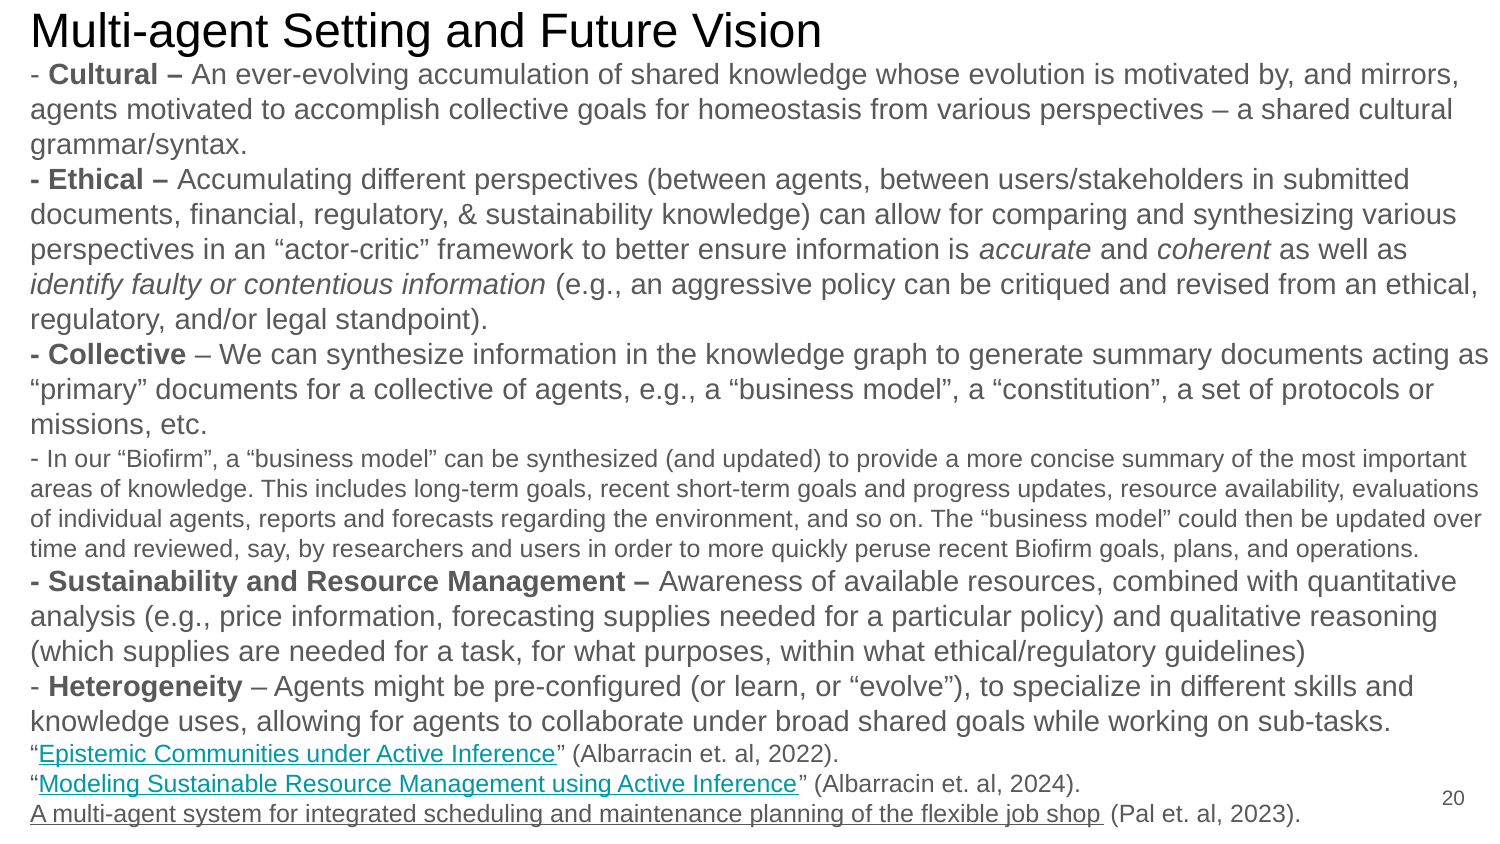

# Multi-agent Setting and Future Vision
- Cultural – An ever-evolving accumulation of shared knowledge whose evolution is motivated by, and mirrors, agents motivated to accomplish collective goals for homeostasis from various perspectives – a shared cultural grammar/syntax.
- Ethical – Accumulating different perspectives (between agents, between users/stakeholders in submitted documents, financial, regulatory, & sustainability knowledge) can allow for comparing and synthesizing various perspectives in an “actor-critic” framework to better ensure information is accurate and coherent as well as identify faulty or contentious information (e.g., an aggressive policy can be critiqued and revised from an ethical, regulatory, and/or legal standpoint).
- Collective – We can synthesize information in the knowledge graph to generate summary documents acting as “primary” documents for a collective of agents, e.g., a “business model”, a “constitution”, a set of protocols or missions, etc.
- In our “Biofirm”, a “business model” can be synthesized (and updated) to provide a more concise summary of the most important areas of knowledge. This includes long-term goals, recent short-term goals and progress updates, resource availability, evaluations of individual agents, reports and forecasts regarding the environment, and so on. The “business model” could then be updated over time and reviewed, say, by researchers and users in order to more quickly peruse recent Biofirm goals, plans, and operations.
- Sustainability and Resource Management – Awareness of available resources, combined with quantitative analysis (e.g., price information, forecasting supplies needed for a particular policy) and qualitative reasoning (which supplies are needed for a task, for what purposes, within what ethical/regulatory guidelines)
- Heterogeneity – Agents might be pre-configured (or learn, or “evolve”), to specialize in different skills and knowledge uses, allowing for agents to collaborate under broad shared goals while working on sub-tasks.
“Epistemic Communities under Active Inference” (Albarracin et. al, 2022).
“Modeling Sustainable Resource Management using Active Inference” (Albarracin et. al, 2024).
A multi-agent system for integrated scheduling and maintenance planning of the flexible job shop (Pal et. al, 2023).
20